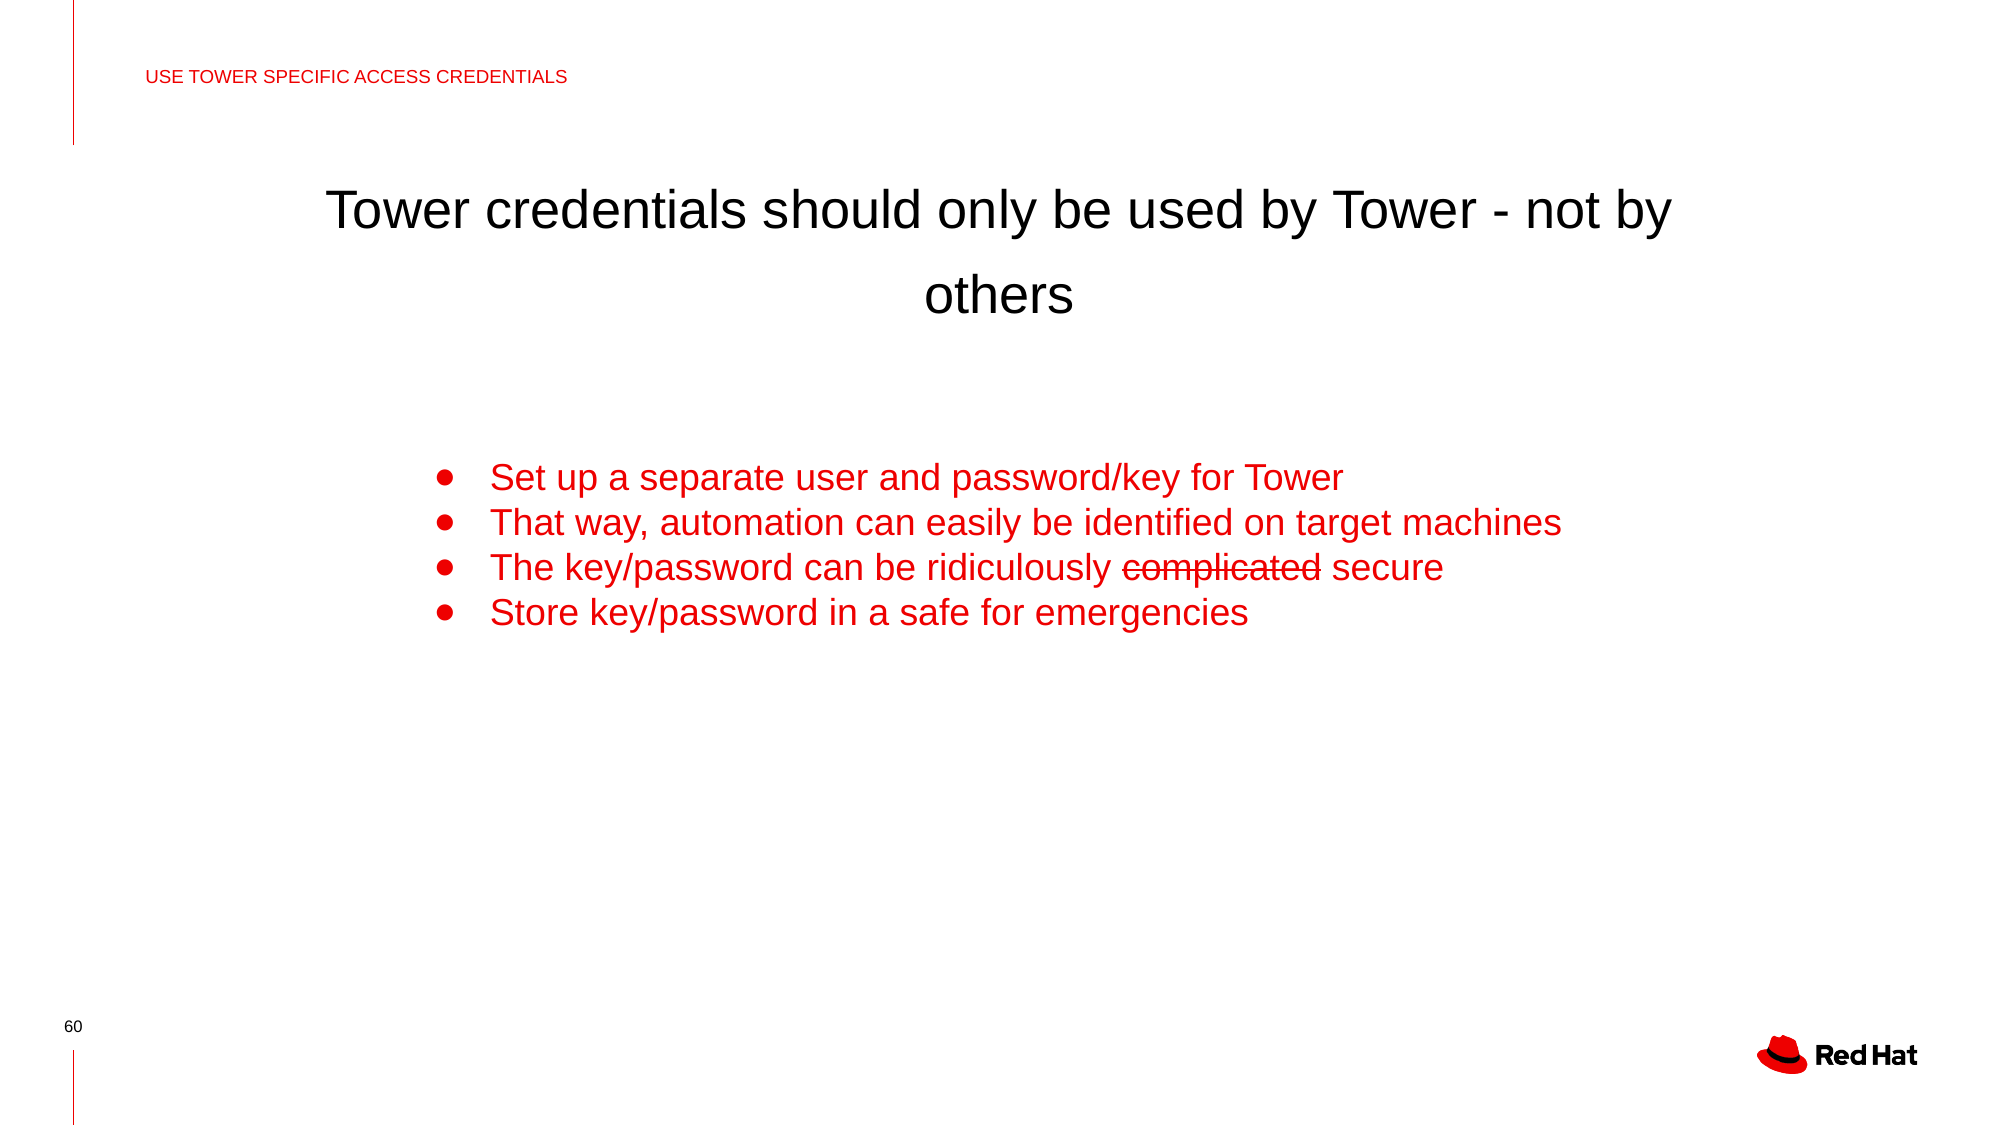

USE TOWER SPECIFIC ACCESS CREDENTIALS
# Tower credentials should only be used by Tower - not by others
Set up a separate user and password/key for Tower
That way, automation can easily be identified on target machines
The key/password can be ridiculously complicated secure
Store key/password in a safe for emergencies

60